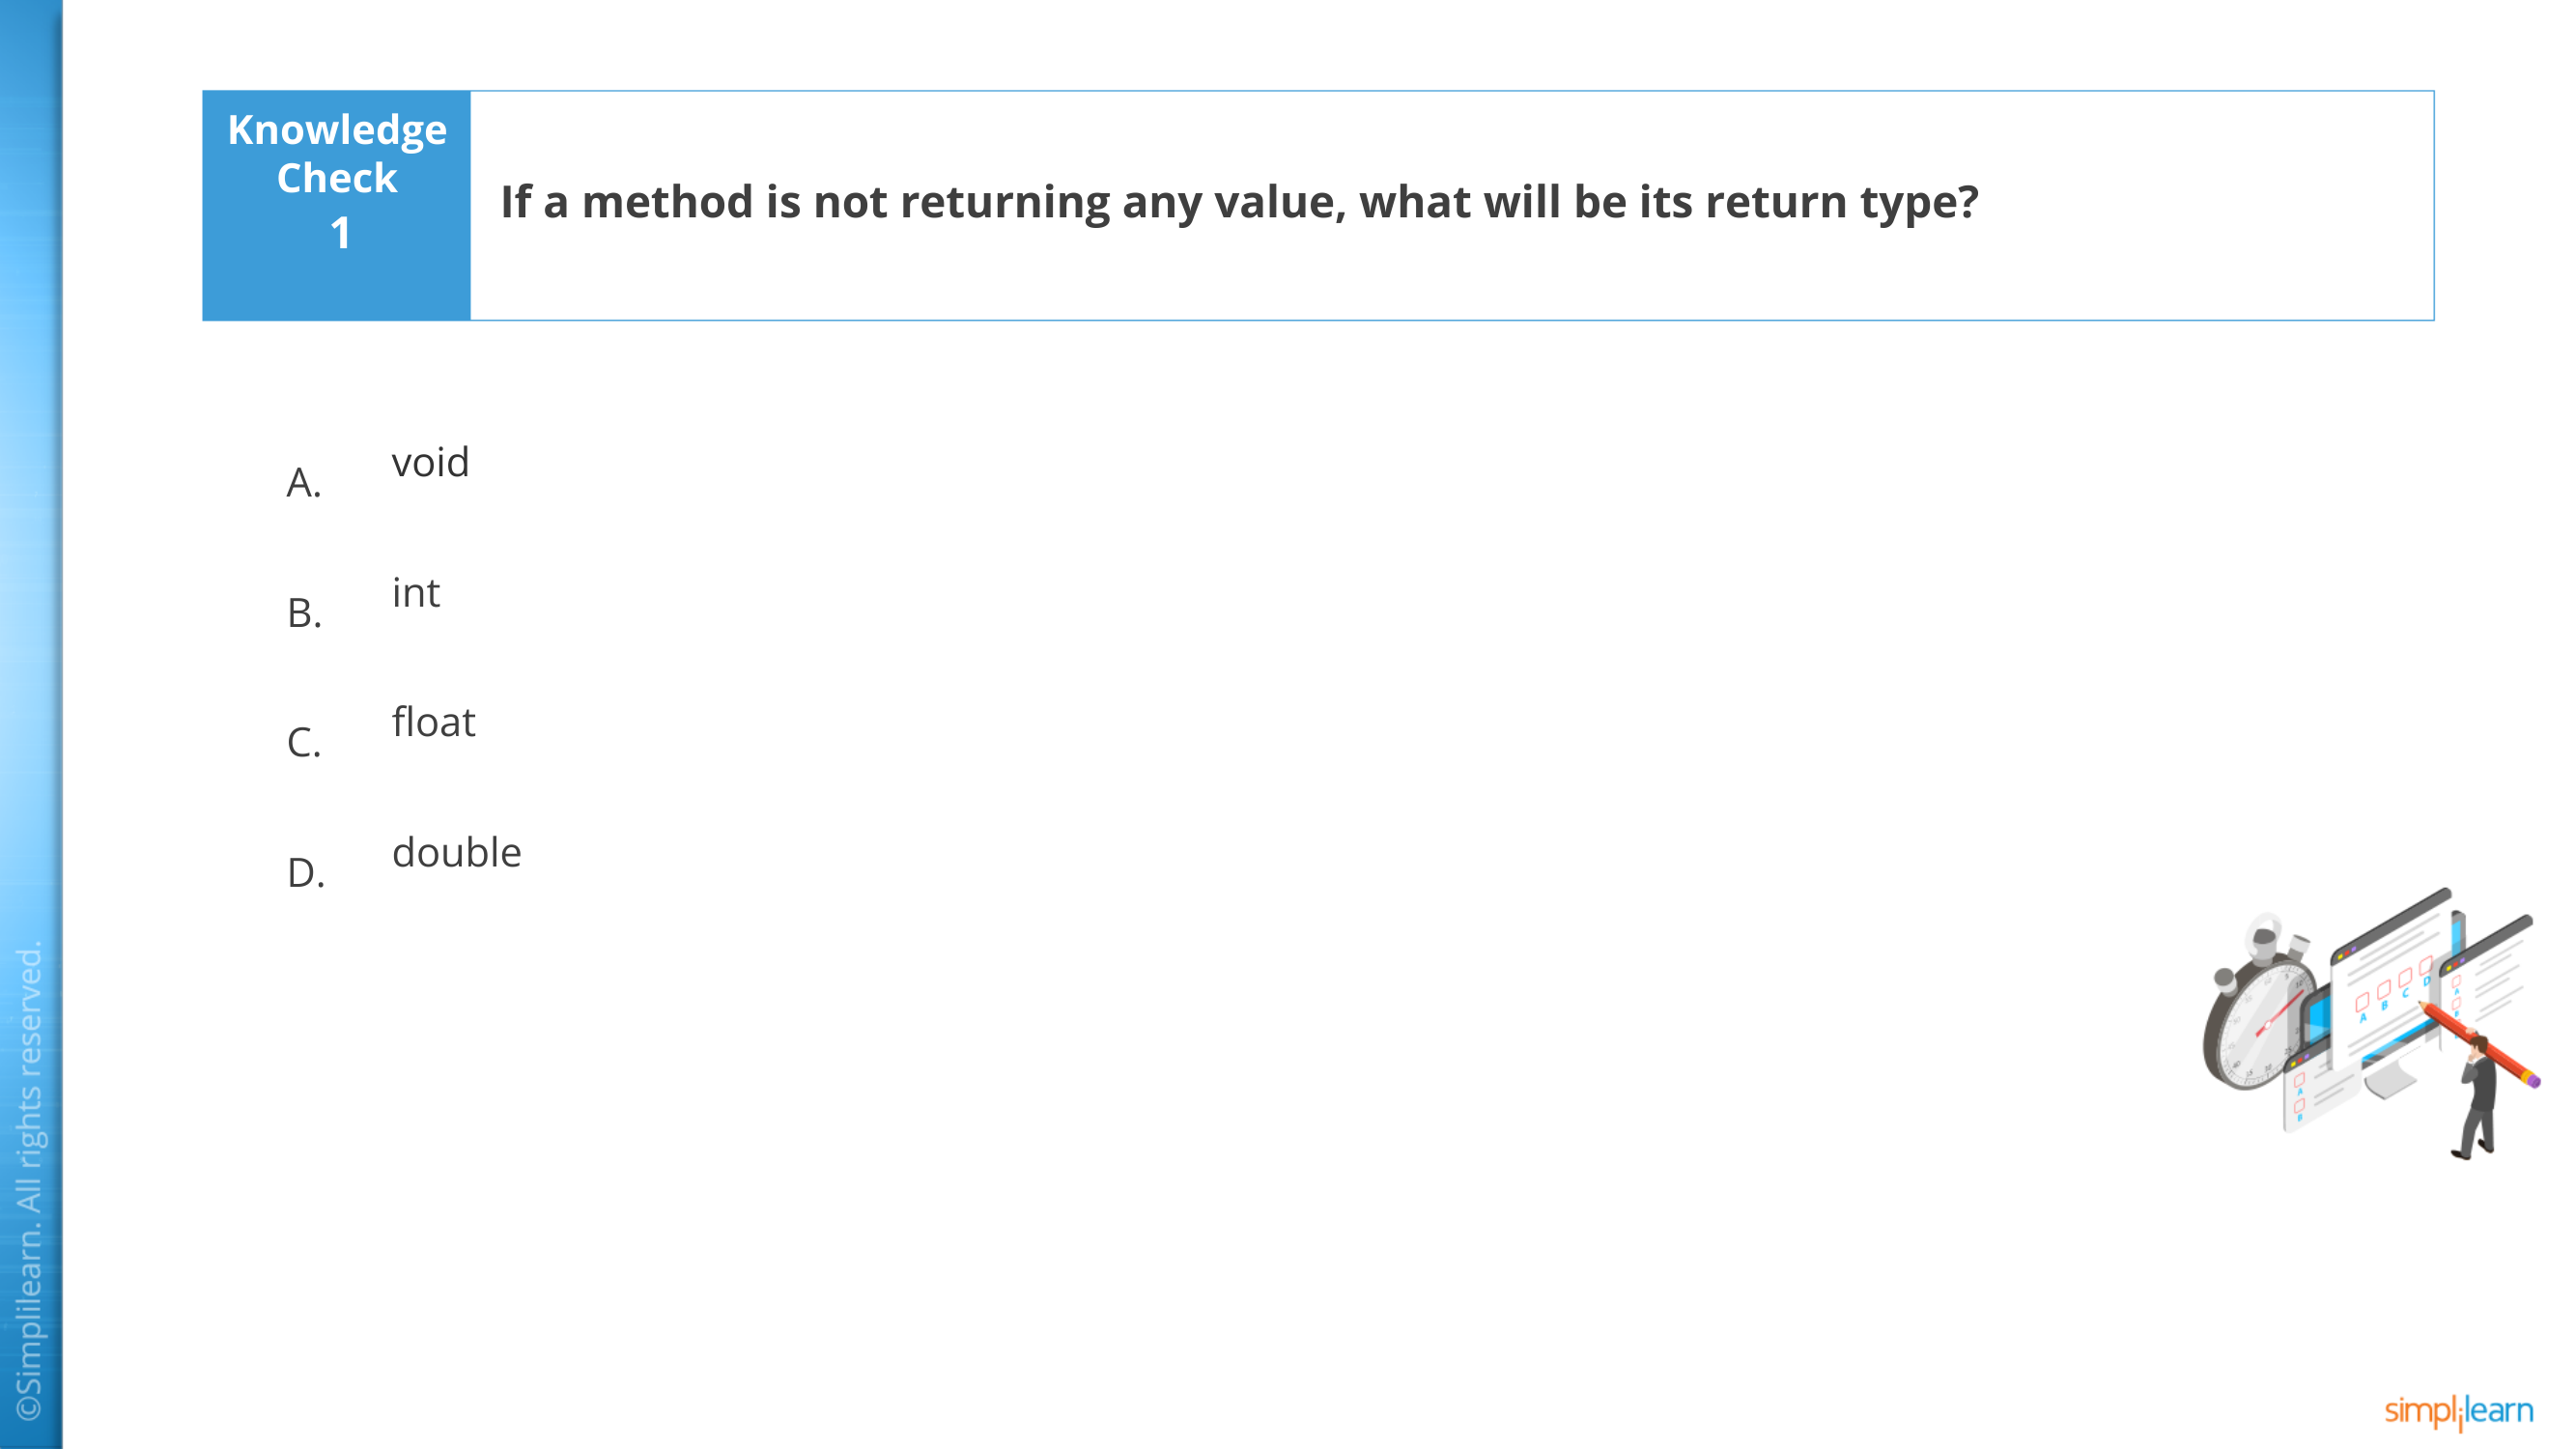

If a method is not returning any value, what will be its return type?
1
void
int
float
double